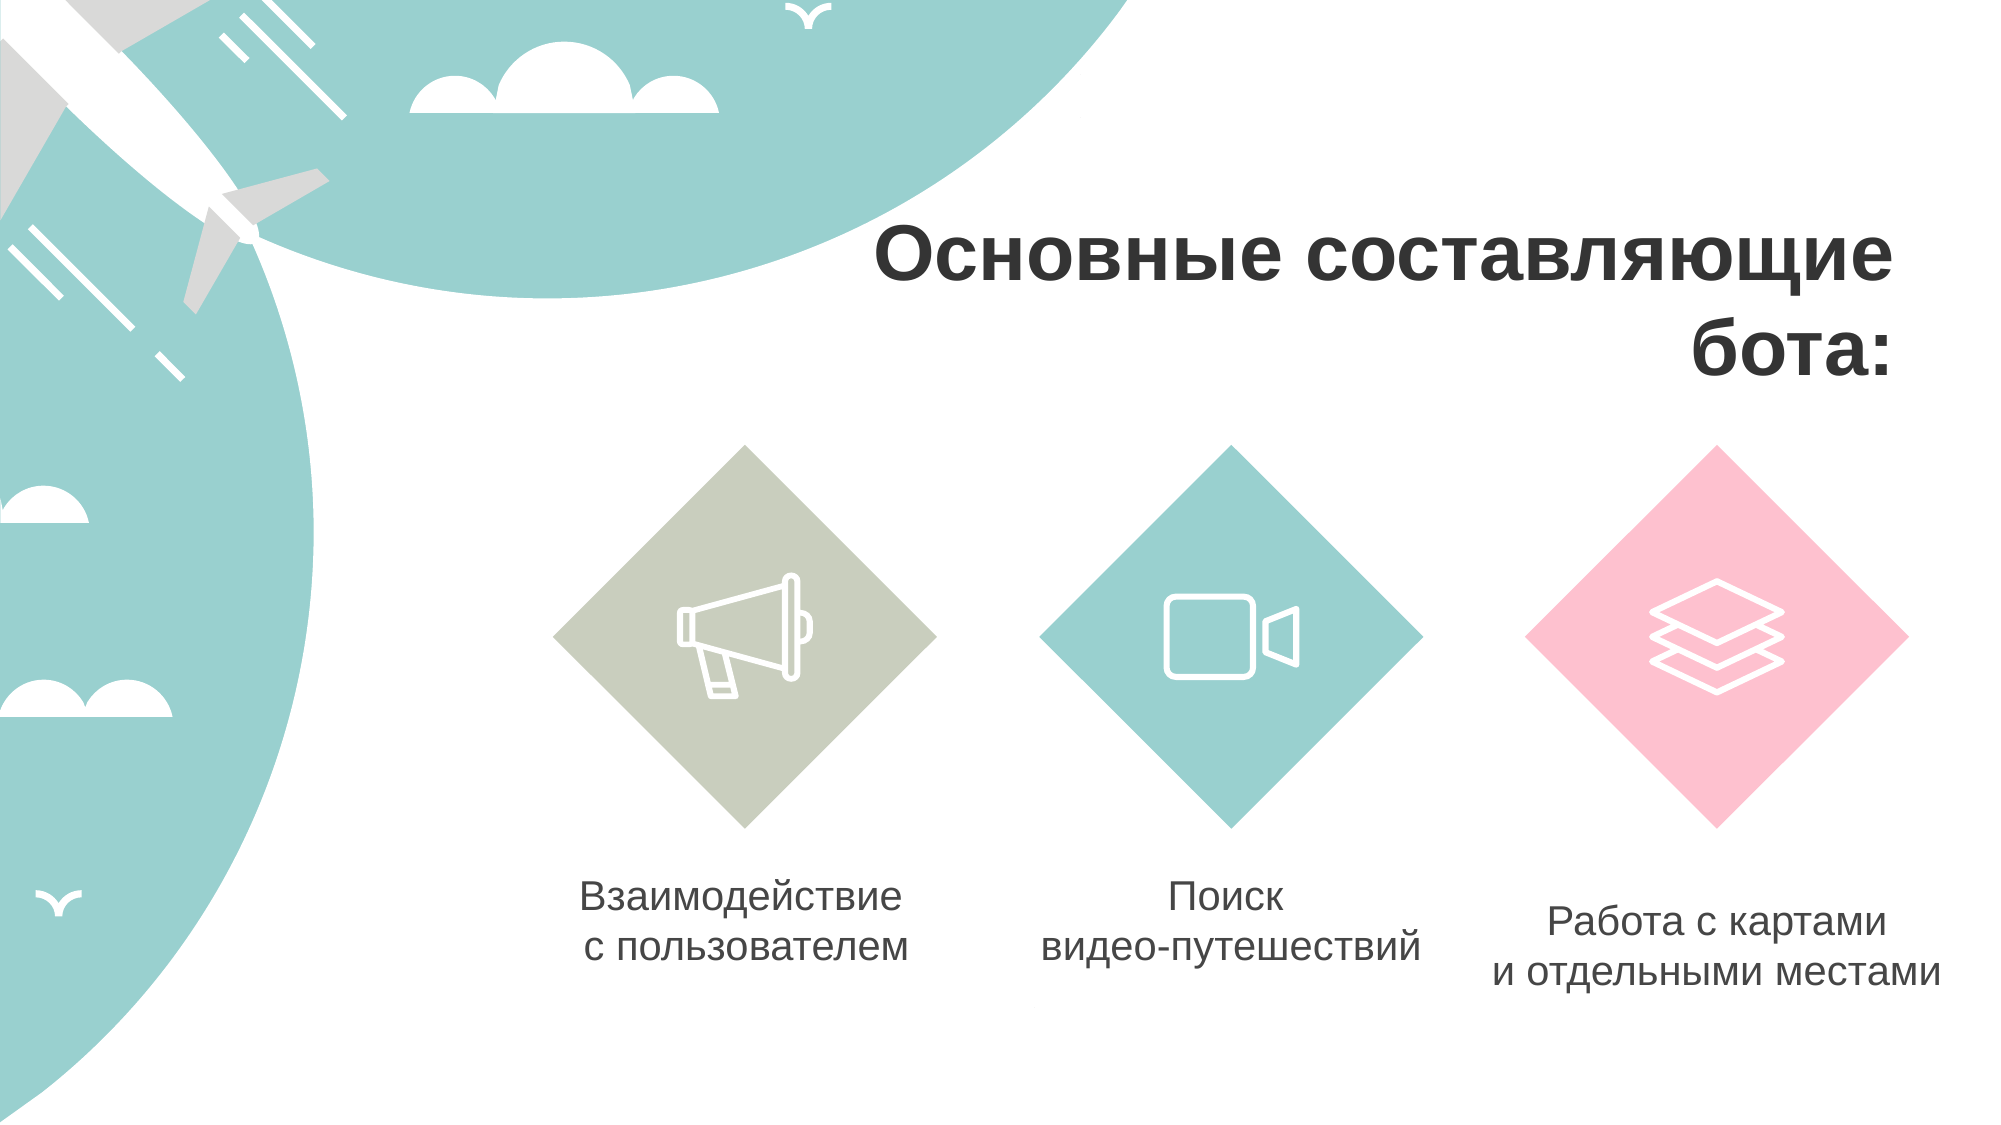

Основные составляющие бота:

Поиск
видео-путешествий
Взаимодействие
с пользователем
Работа с картами
и отдельными местами